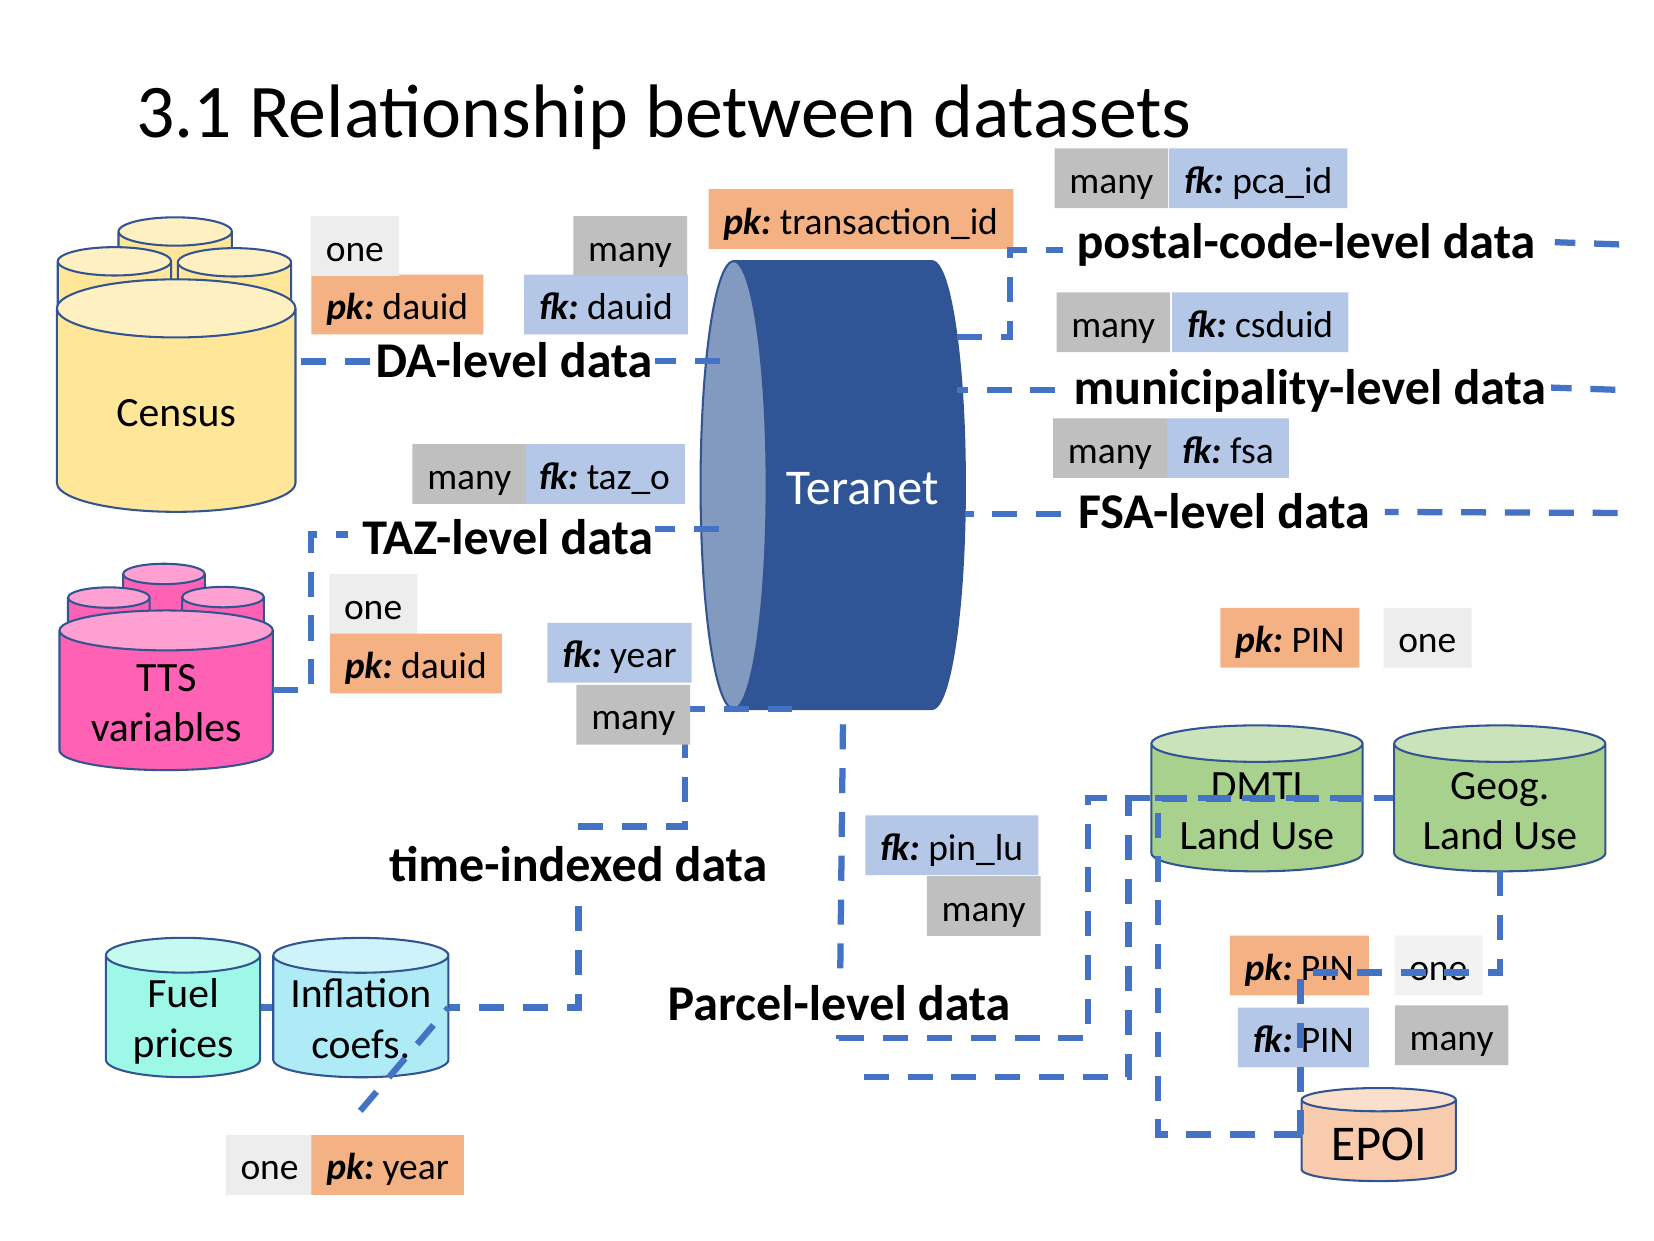

3.1 Relationship between datasets
many
fk: pca_id
pk: transaction_id
postal-code-level data
one
many

pk: dauid
fk: dauid
Census
many
fk: csduid
DA-level data
municipality-level data

many
fk: fsa
many
fk: taz_o
Teranet
FSA-level data
TAZ-level data

one

pk: PIN
one
TTS
variables
fk: year
pk: dauid
many
DMTI
Land Use
Geog.
Land Use
fk: pin_lu
time-indexed data
many
one
pk: PIN
Fuel prices
Inflation
coefs.
Parcel-level data
many
fk: PIN
EPOI
one
pk: year